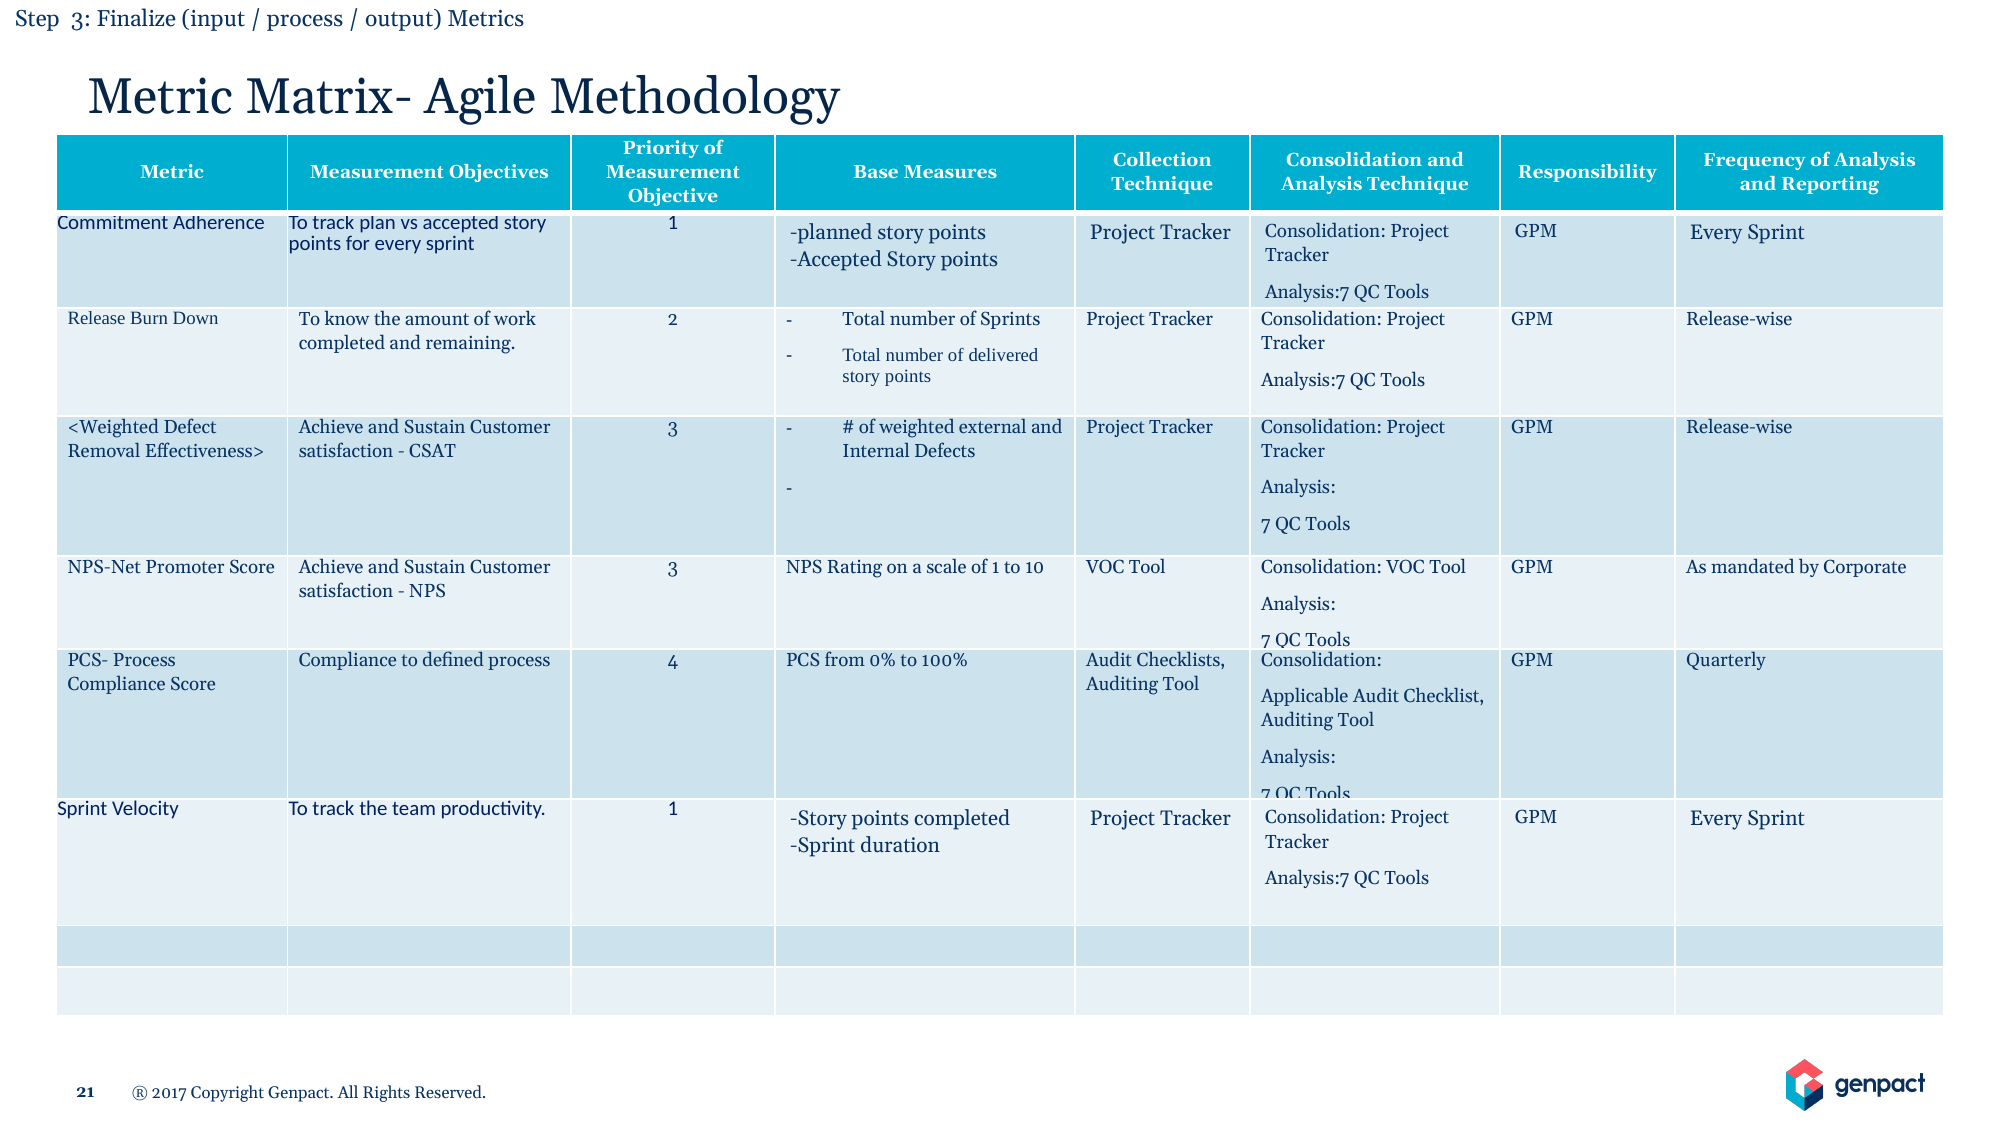

Step  3: Finalize (input / process / output) Metrics
BPMS ►  Finalizing Metrics (Input, Process & Output)
Metric Matrix- Agile Methodology
| Metric | Measurement Objectives | Priority of Measurement Objective | Base Measures | Collection Technique | Consolidation and Analysis Technique | Responsibility | Frequency of Analysis and Reporting |
| --- | --- | --- | --- | --- | --- | --- | --- |
| Commitment Adherence | To track plan vs accepted story points for every sprint | 1 | -planned story points -Accepted Story points | Project Tracker | Consolidation: Project Tracker Analysis:7 QC Tools | GPM | Every Sprint |
| Release Burn Down | To know the amount of work completed and remaining. | 2 | Total number of Sprints Total number of delivered story points | Project Tracker | Consolidation: Project Tracker Analysis:7 QC Tools | GPM | Release-wise |
| <Weighted Defect Removal Effectiveness> | Achieve and Sustain Customer satisfaction - CSAT | 3 | # of weighted external and Internal Defects | Project Tracker | Consolidation: Project Tracker Analysis: 7 QC Tools | GPM | Release-wise |
| NPS-Net Promoter Score | Achieve and Sustain Customer satisfaction - NPS | 3 | NPS Rating on a scale of 1 to 10 | VOC Tool | Consolidation: VOC Tool Analysis: 7 QC Tools | GPM | As mandated by Corporate |
| PCS- Process Compliance Score | Compliance to defined process | 4 | PCS from 0% to 100% | Audit Checklists, Auditing Tool | Consolidation: Applicable Audit Checklist, Auditing Tool Analysis: 7 QC Tools | GPM | Quarterly |
| Sprint Velocity | To track the team productivity. | 1 | -Story points completed -Sprint duration | Project Tracker | Consolidation: Project Tracker Analysis:7 QC Tools | GPM | Every Sprint |
|  |  |  |  |  |  |  |  |
|  |  |  |  |  |  |  |  |